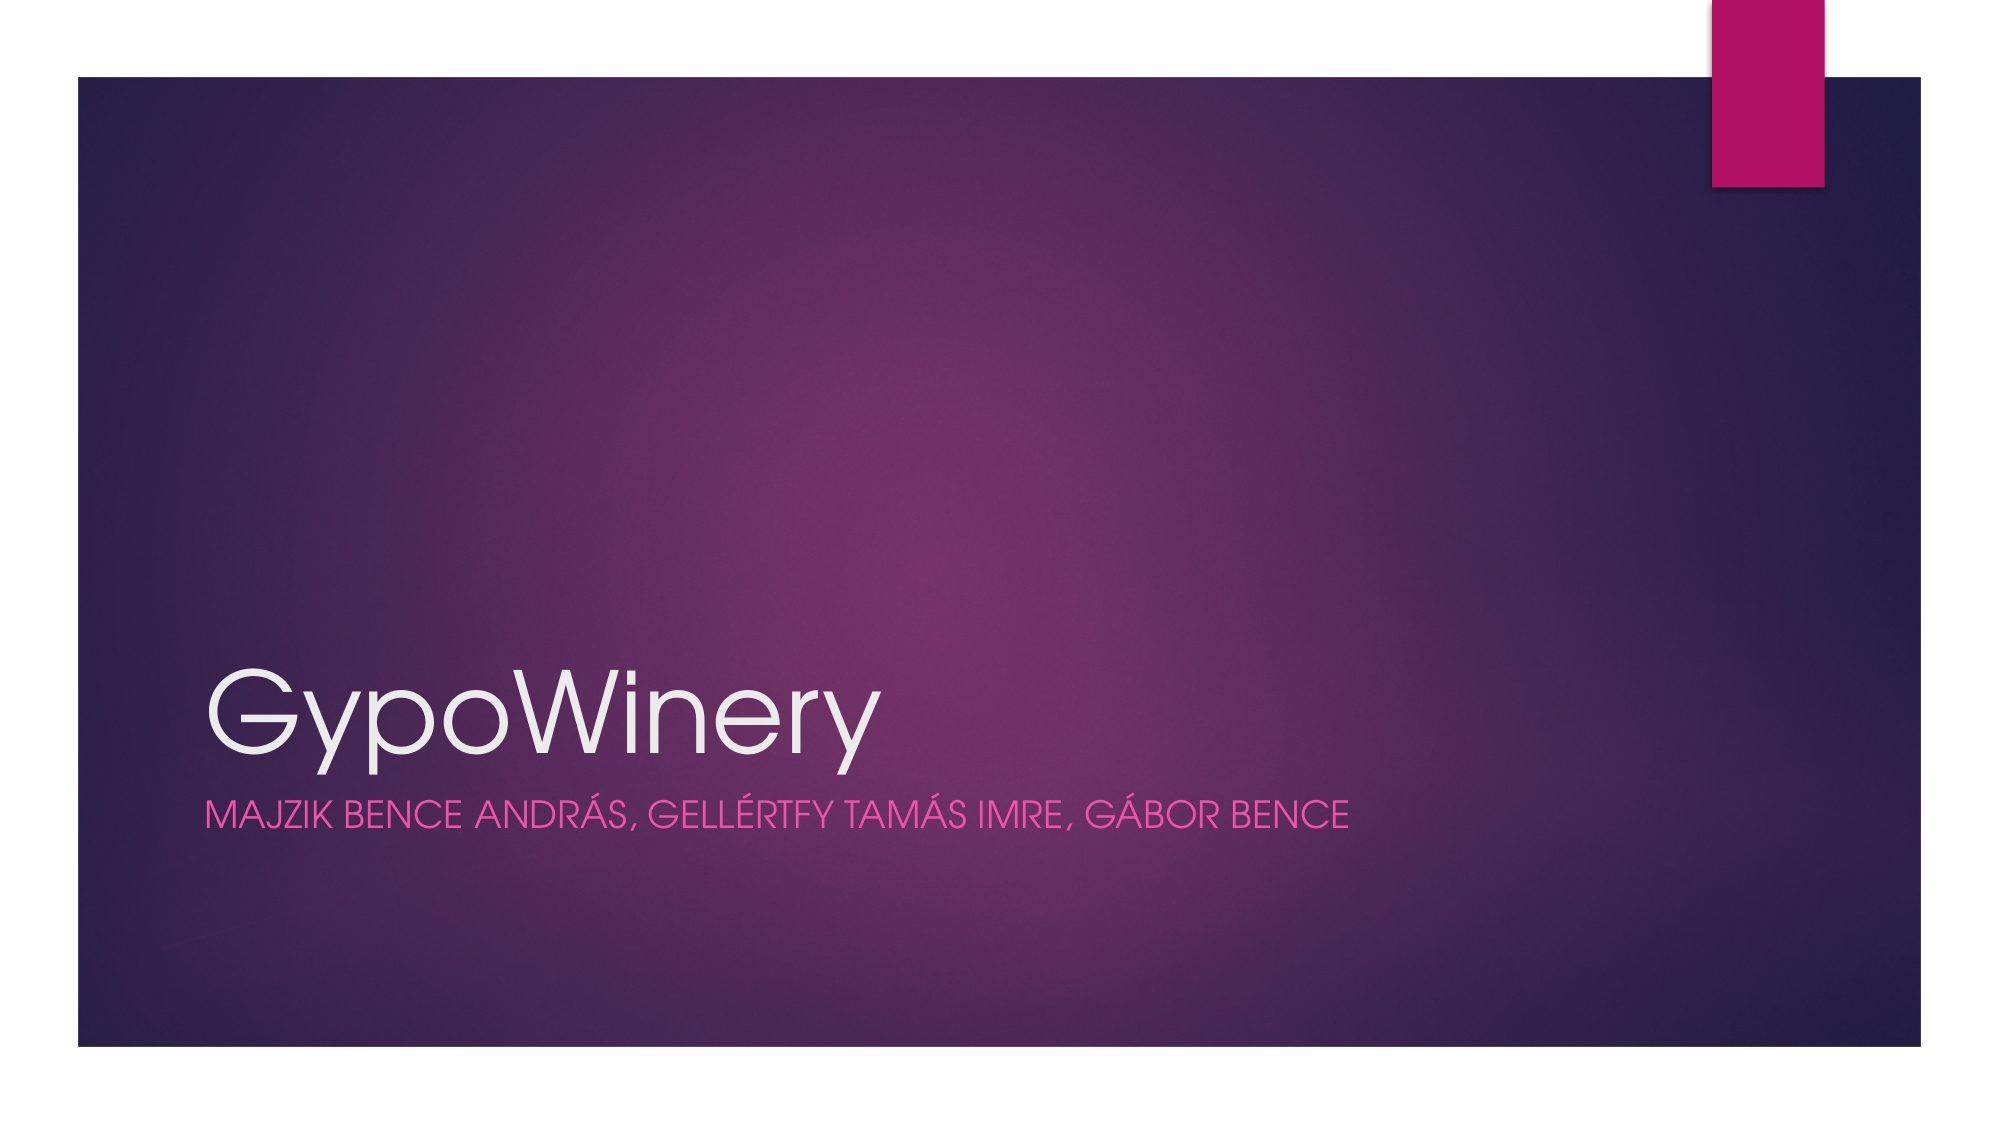

# GypoWinery
Majzik Bence András, Gellértfy Tamás Imre, Gábor Bence